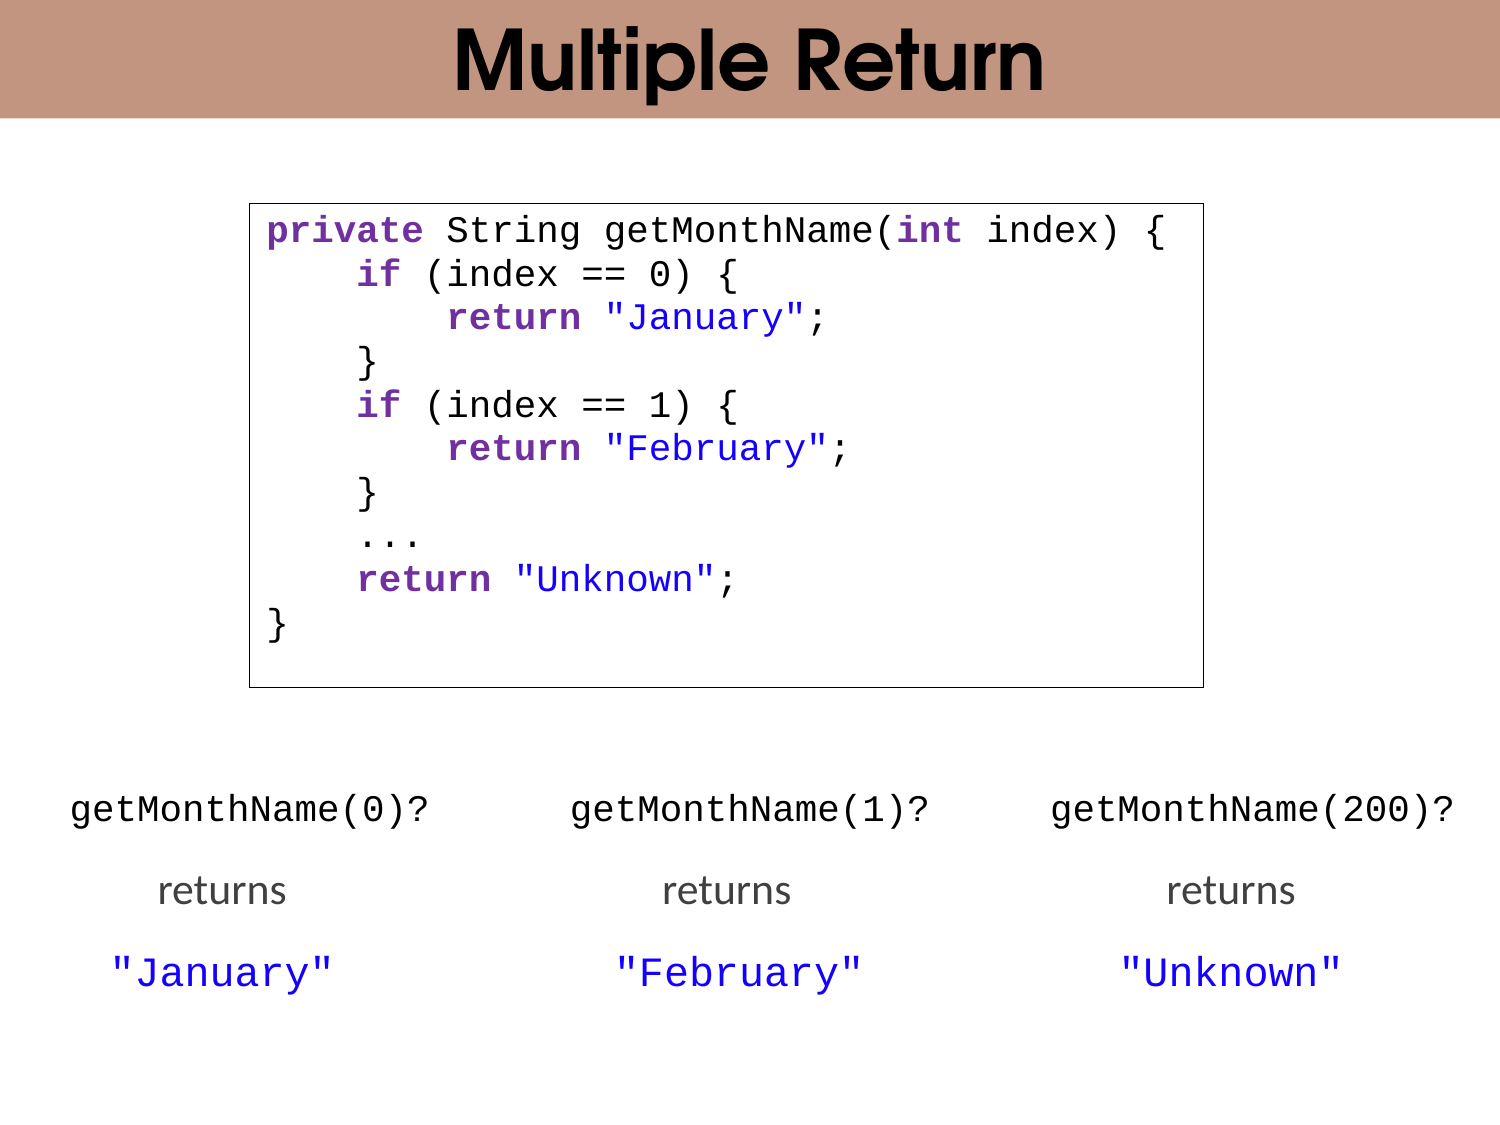

Multiple Return
private String getMonthName(int index) {
    if (index == 0) {
        return "January";
    }
    if (index == 1) {
        return "February";
    }
    ...
    return "Unknown";
}
getMonthName(0)?
getMonthName(1)?
getMonthName(200)?
returns
returns
returns
"January"
"February"
"Unknown"